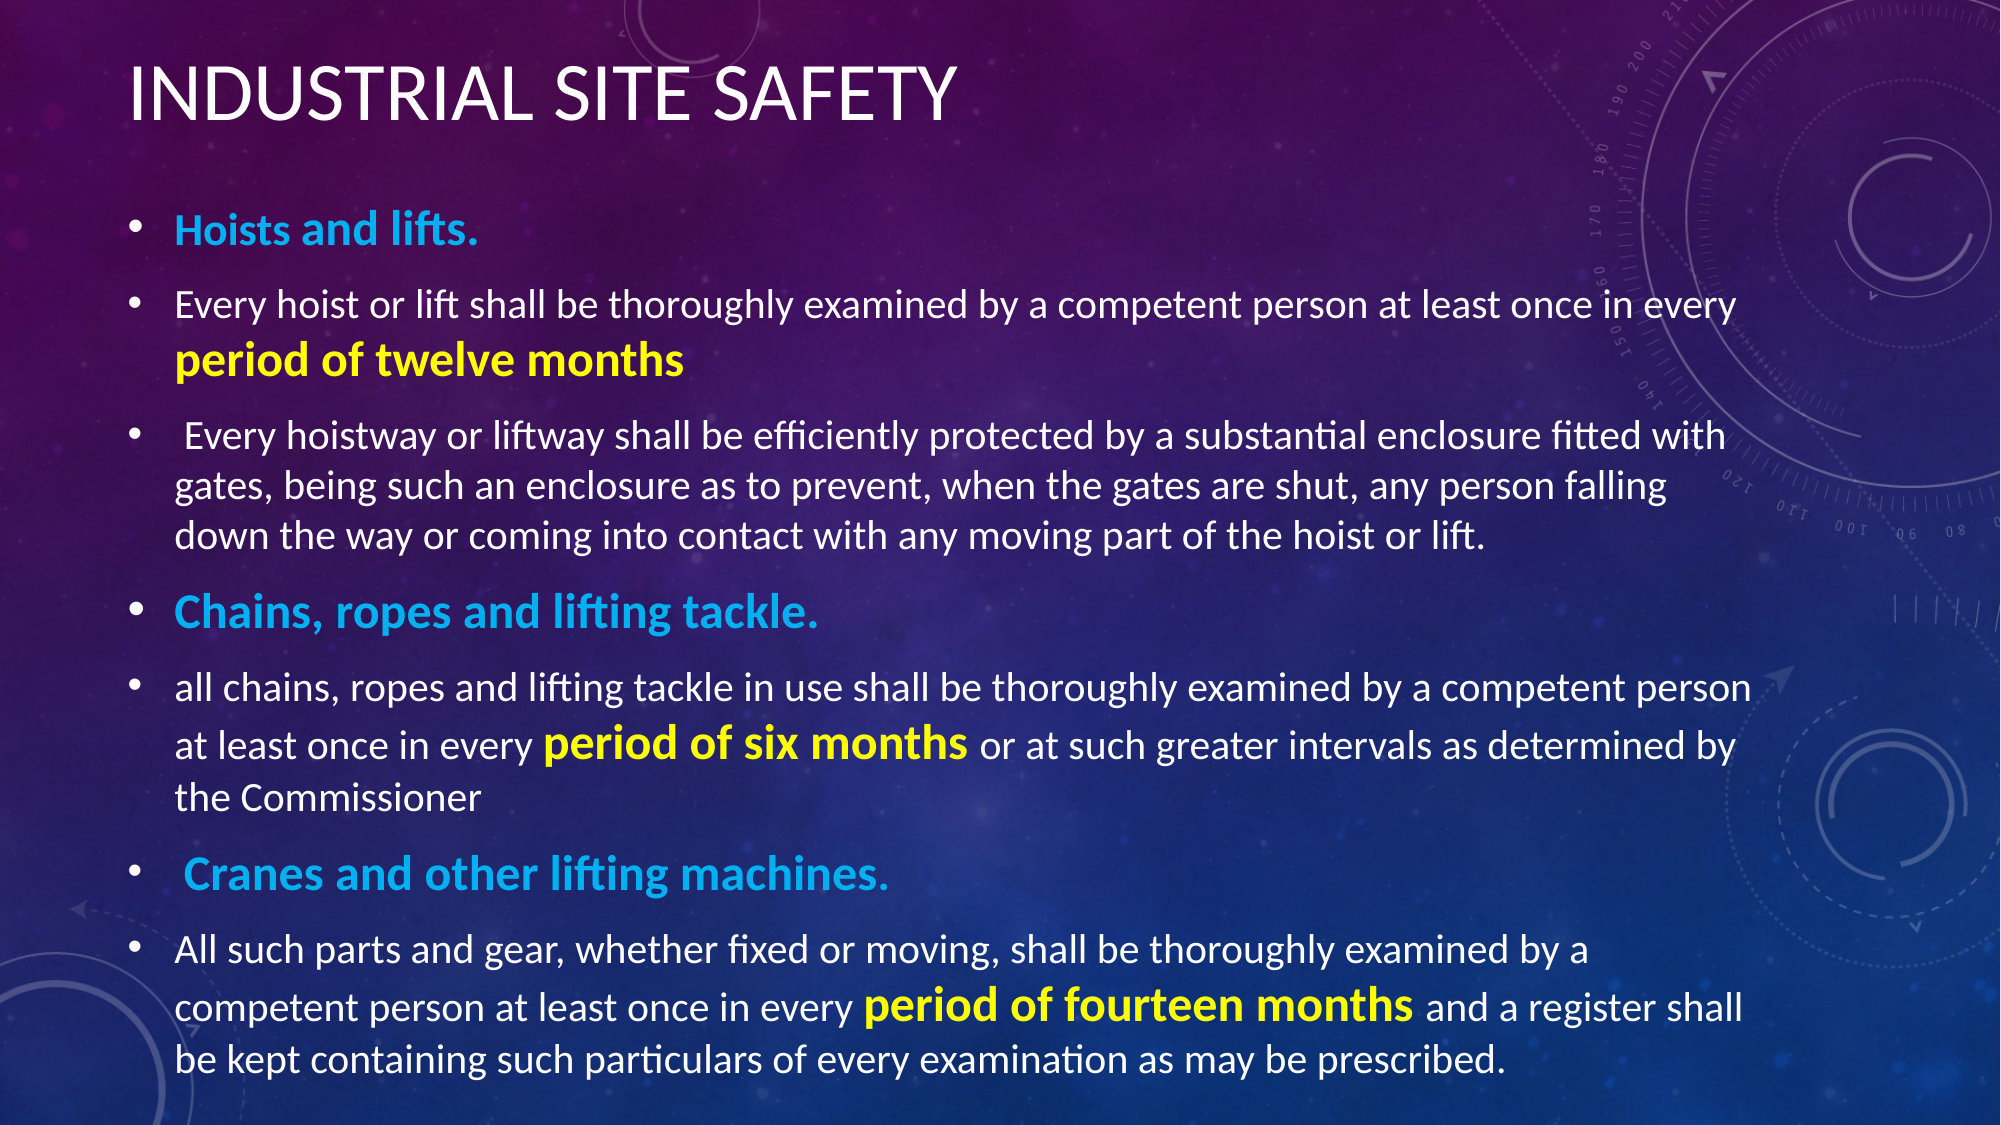

# INDUSTRIAL site safety
Hoists and lifts.
Every hoist or lift shall be thoroughly examined by a competent person at least once in every period of twelve months
 Every hoistway or liftway shall be efficiently protected by a substantial enclosure fitted with gates, being such an enclosure as to prevent, when the gates are shut, any person falling down the way or coming into contact with any moving part of the hoist or lift.
Chains, ropes and lifting tackle.
all chains, ropes and lifting tackle in use shall be thoroughly examined by a competent person at least once in every period of six months or at such greater intervals as determined by the Commissioner
 Cranes and other lifting machines.
All such parts and gear, whether fixed or moving, shall be thoroughly examined by a competent person at least once in every period of fourteen months and a register shall be kept containing such particulars of every examination as may be prescribed.